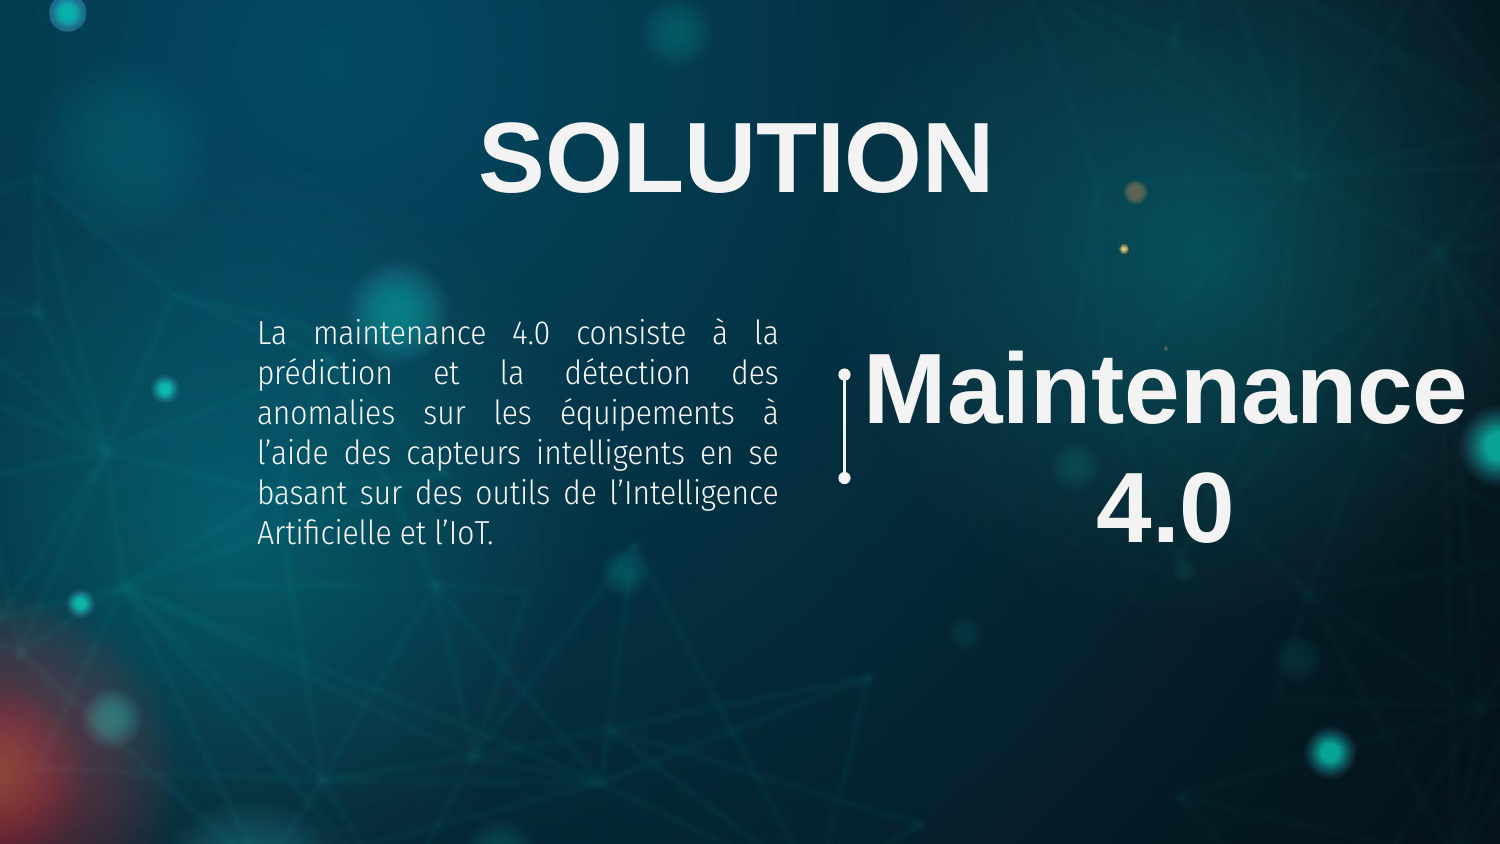

SOLUTION
La maintenance 4.0 consiste à la prédiction et la détection des anomalies sur les équipements à l’aide des capteurs intelligents en se basant sur des outils de l’Intelligence Artificielle et l’IoT.
# Maintenance 4.0